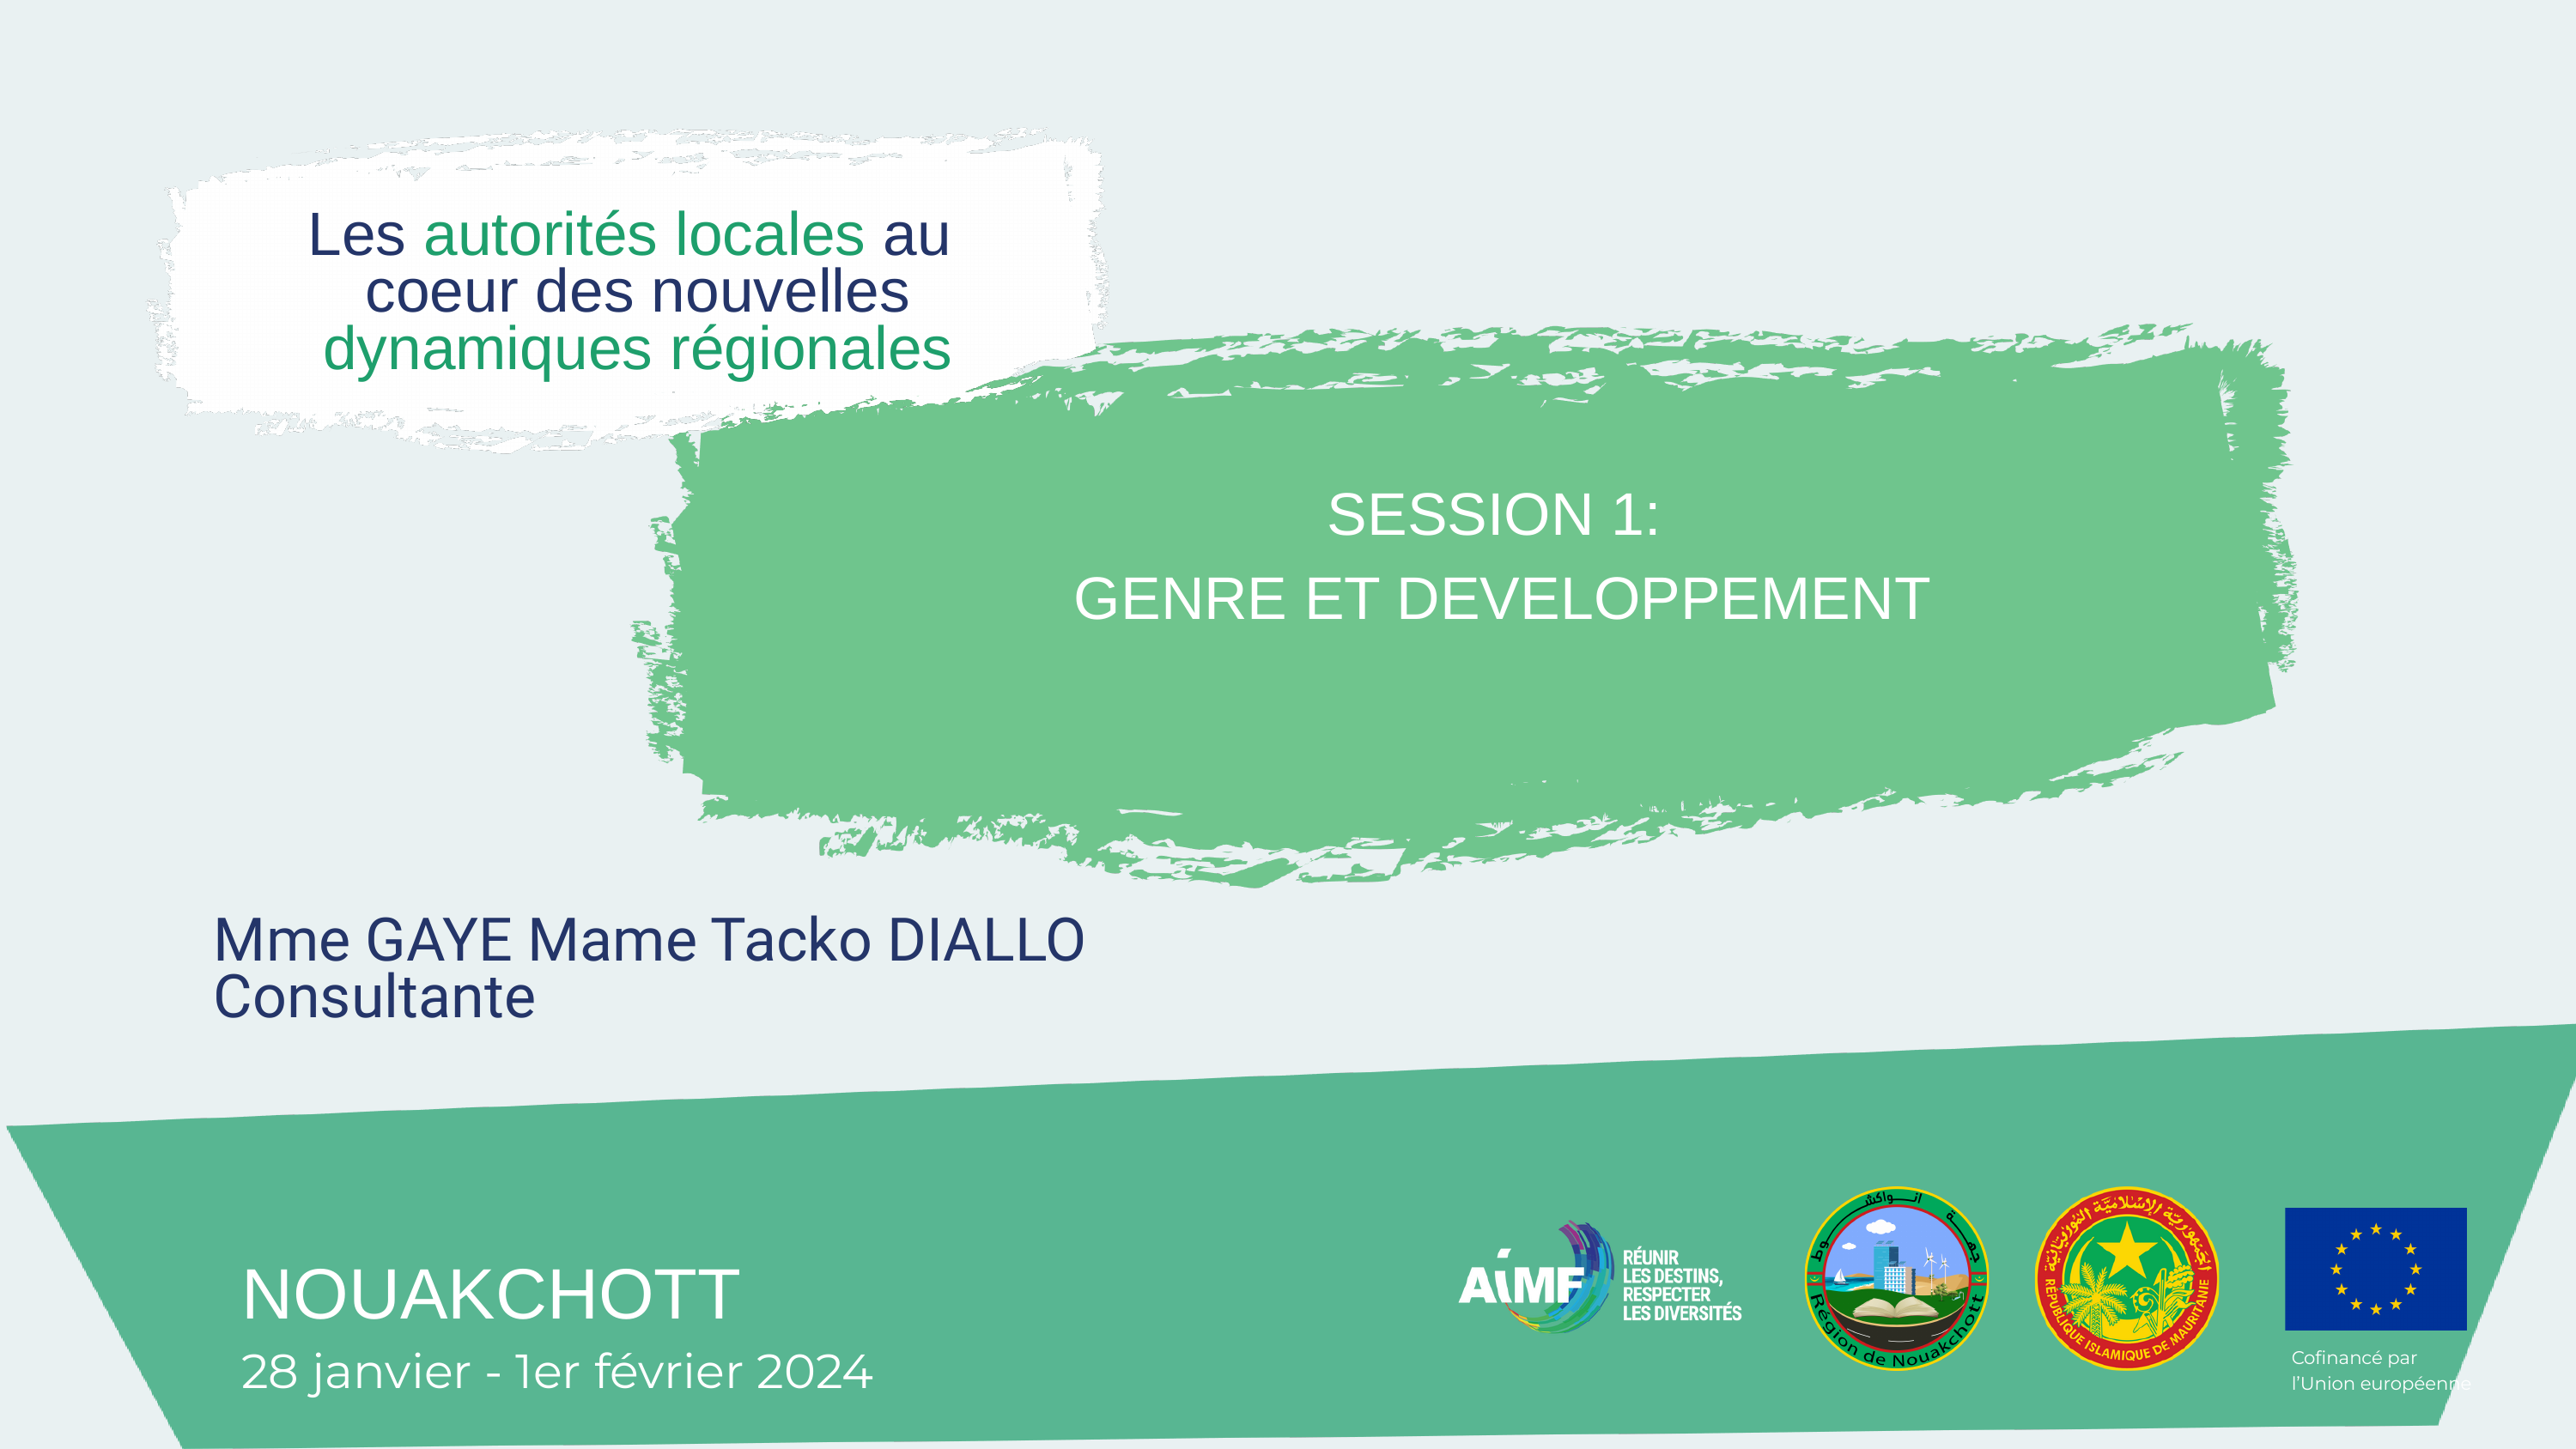

Les autorités locales au
coeur des nouvelles dynamiques régionales

SESSION 1:
GENRE ET DEVELOPPEMENT
Mme GAYE Mame Tacko DIALLO
Consultante

Cofinancé par l’Union européenne
NOUAKCHOTT
28 janvier - 1er février 2024